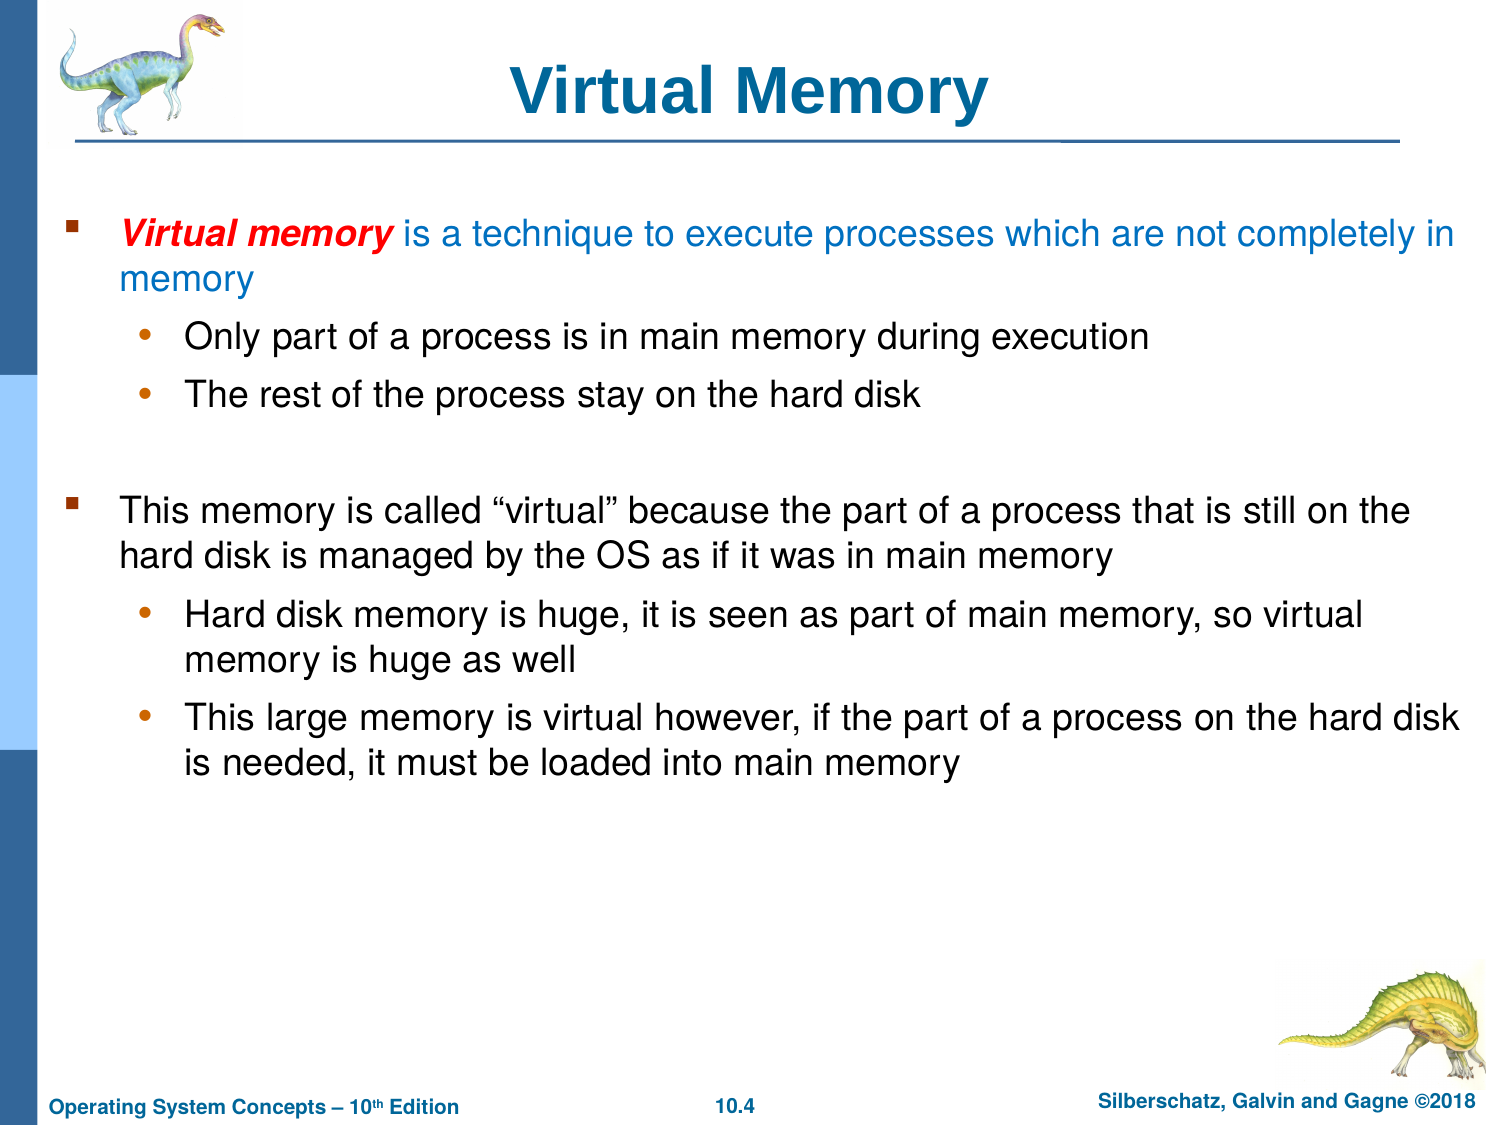

# Virtual Memory

Virtual memory is a technique to execute processes which are not completely in memory
Only part of a process is in main memory during execution
The rest of the process stay on the hard disk

This memory is called “virtual” because the part of a process that is still on the hard disk is managed by the OS as if it was in main memory
Hard disk memory is huge, it is seen as part of main memory, so virtual memory is huge as well
This large memory is virtual however, if the part of a process on the hard disk is needed, it must be loaded into main memory